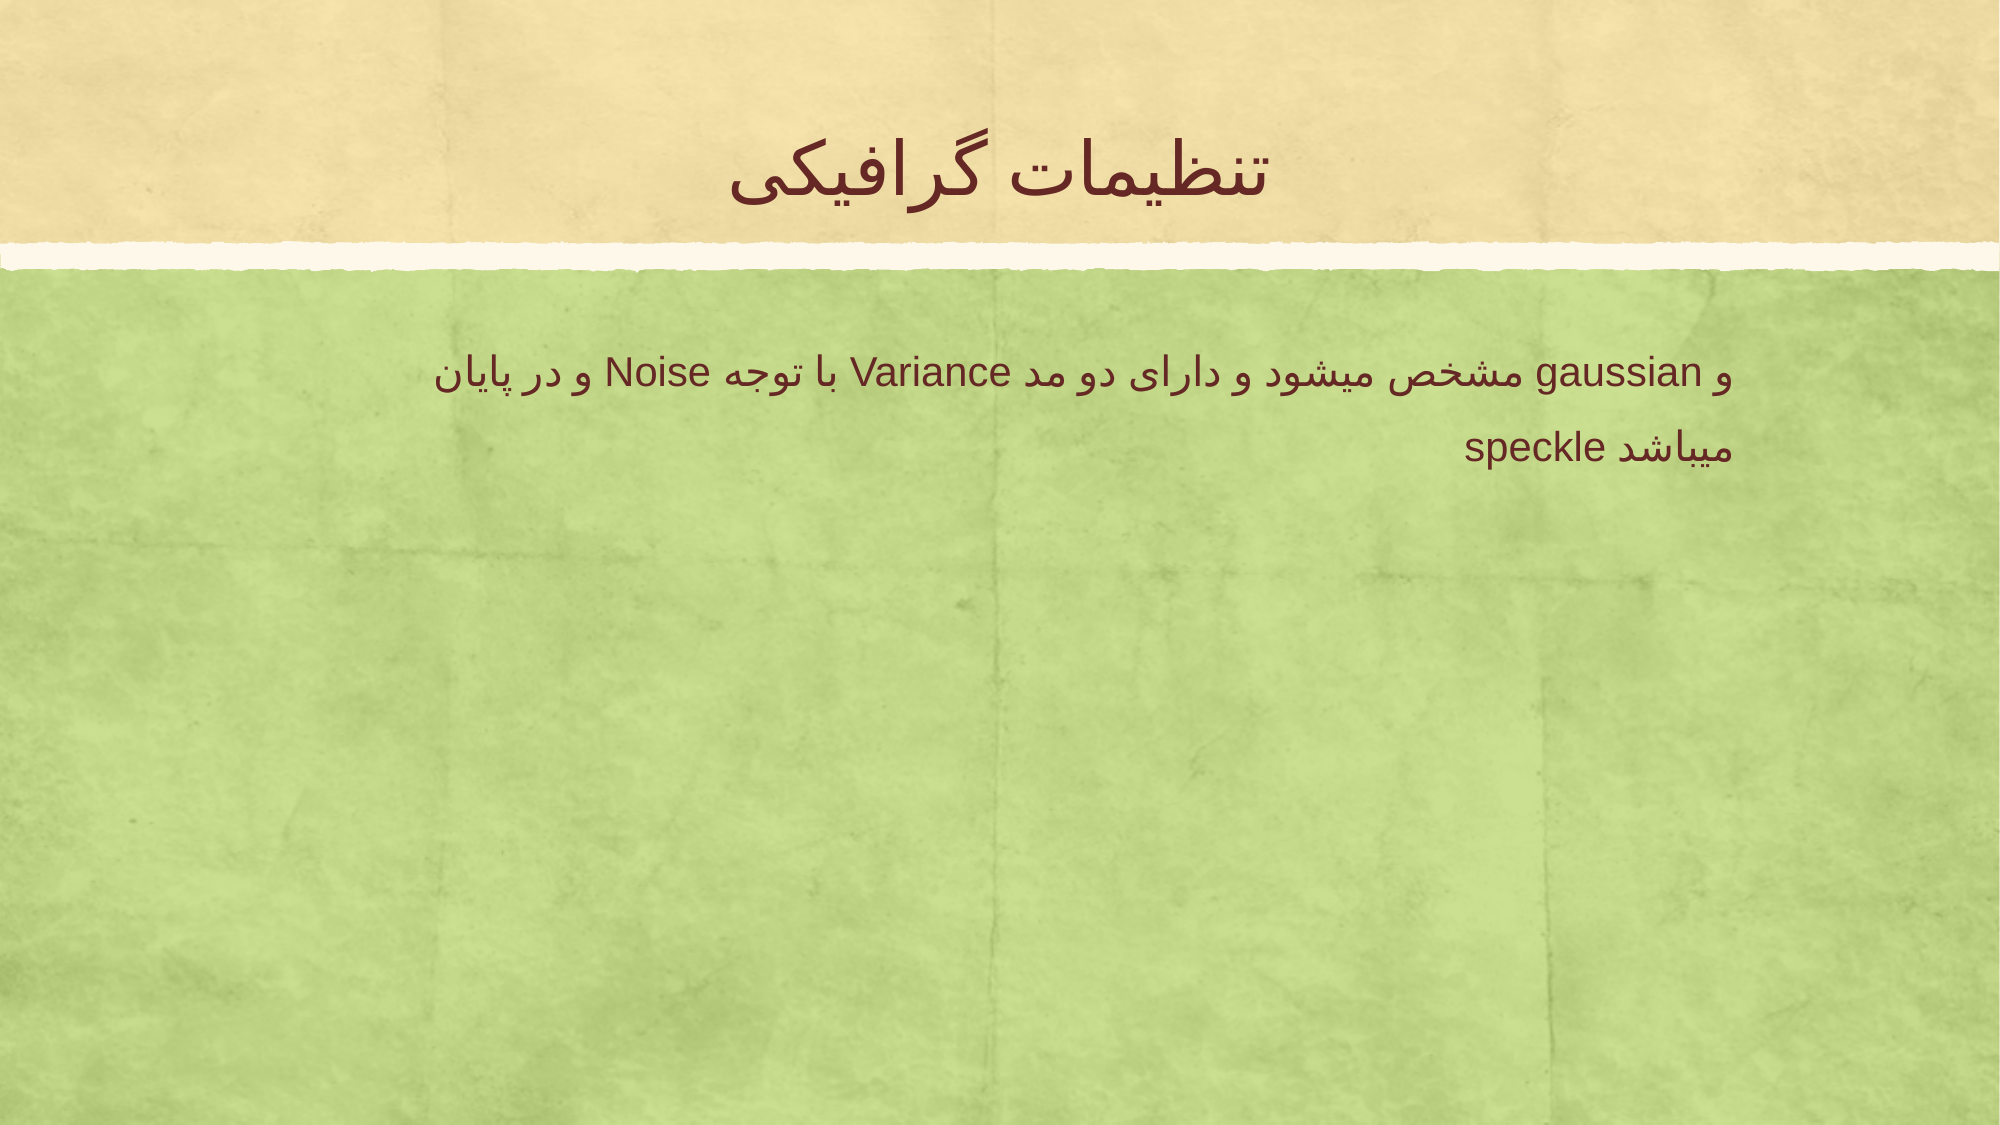

# تنظیمات گرافیکی
و در پایان Noise با توجه Variance مشخص میشود و دارای دو مد gaussian و speckle میباشد